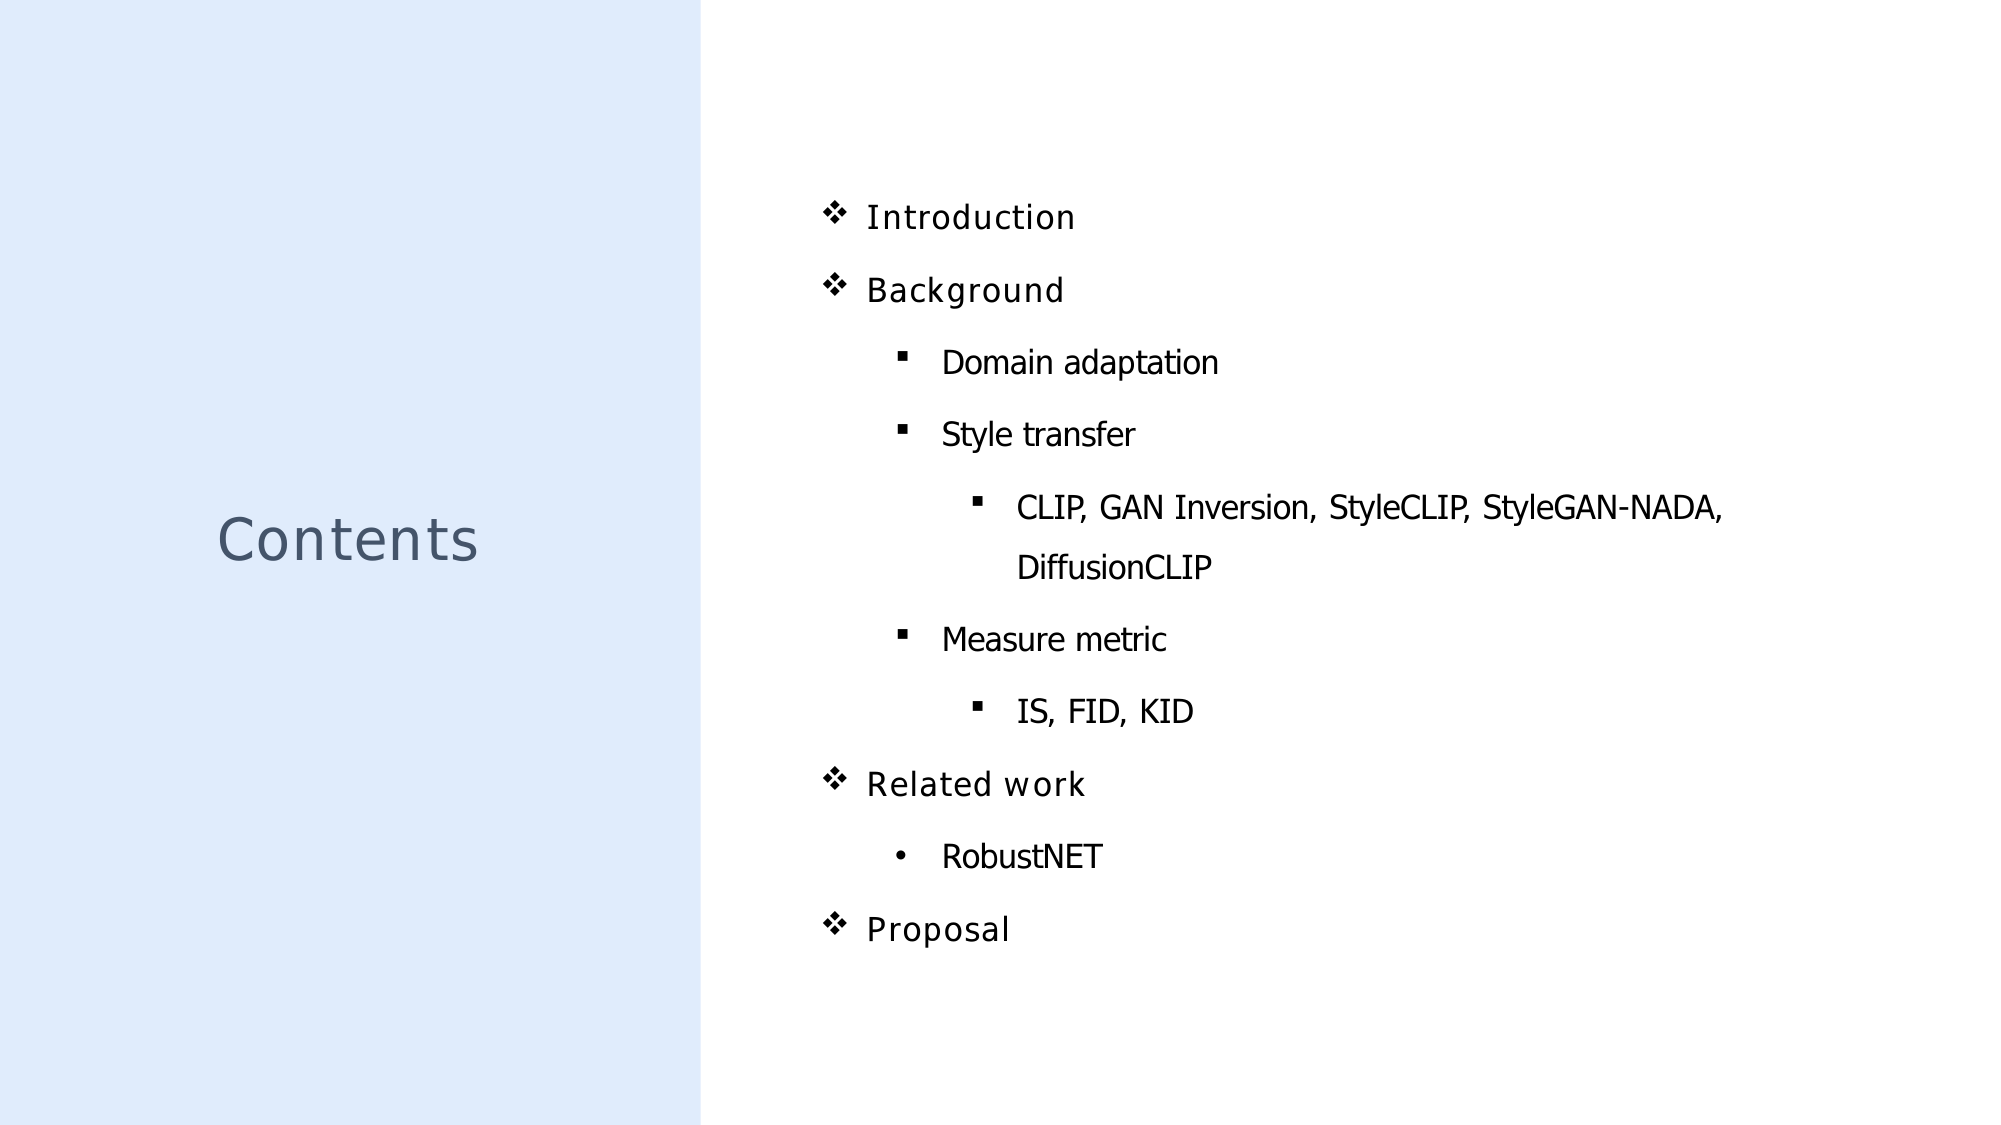

Contents

Introduction
Background
Domain adaptation
Style transfer
CLIP, GAN Inversion, StyleCLIP, StyleGAN-NADA, DiffusionCLIP
Measure metric
IS, FID, KID
Related work
RobustNET
Proposal